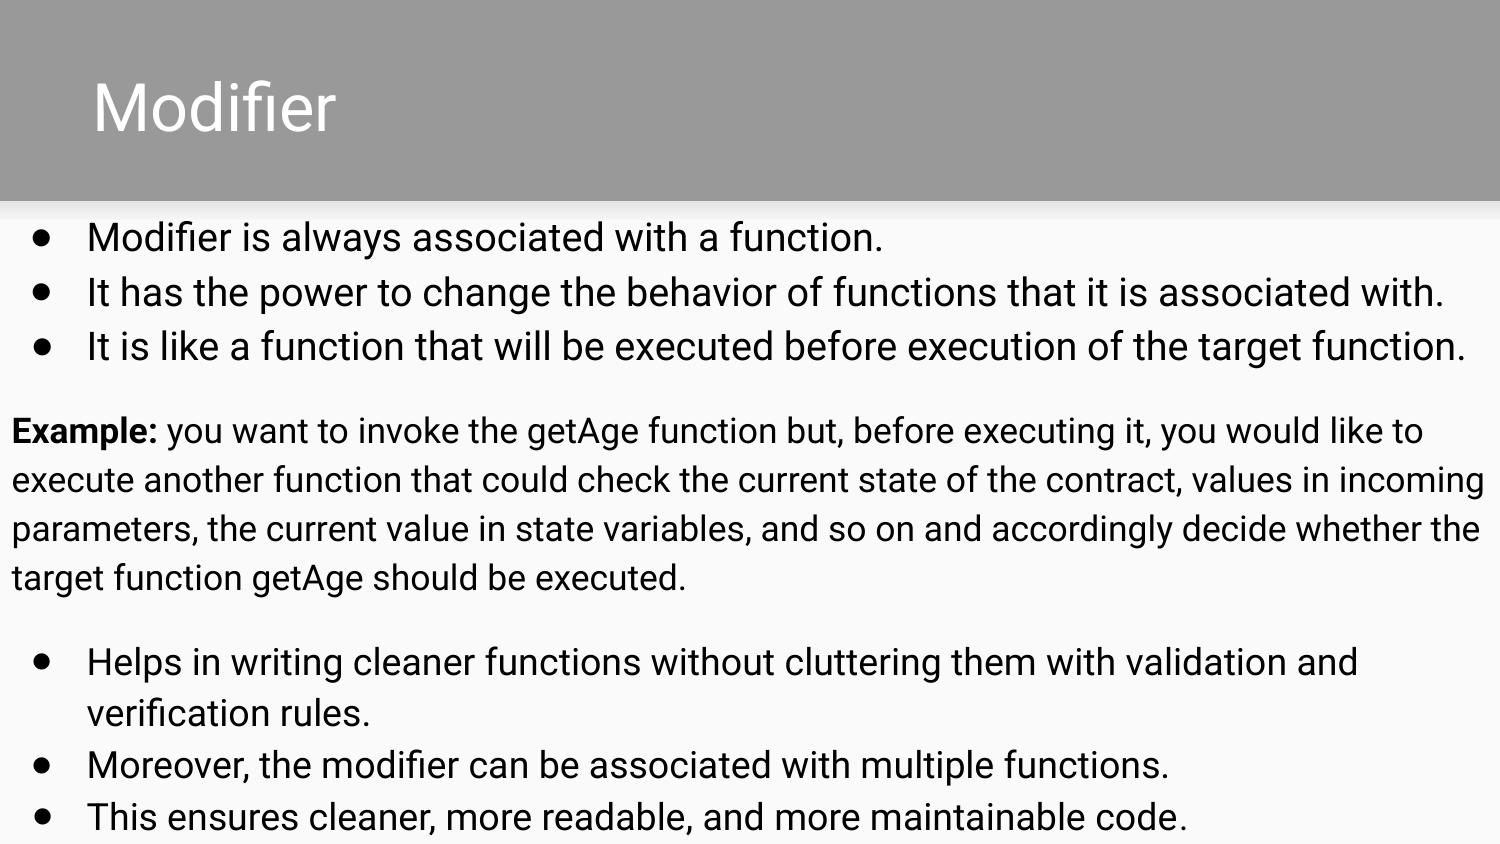

# Modifier
Modifier is always associated with a function.
It has the power to change the behavior of functions that it is associated with.
It is like a function that will be executed before execution of the target function.
Example: you want to invoke the getAge function but, before executing it, you would like to execute another function that could check the current state of the contract, values in incoming parameters, the current value in state variables, and so on and accordingly decide whether the target function getAge should be executed.
Helps in writing cleaner functions without cluttering them with validation and verification rules.
Moreover, the modifier can be associated with multiple functions.
This ensures cleaner, more readable, and more maintainable code.